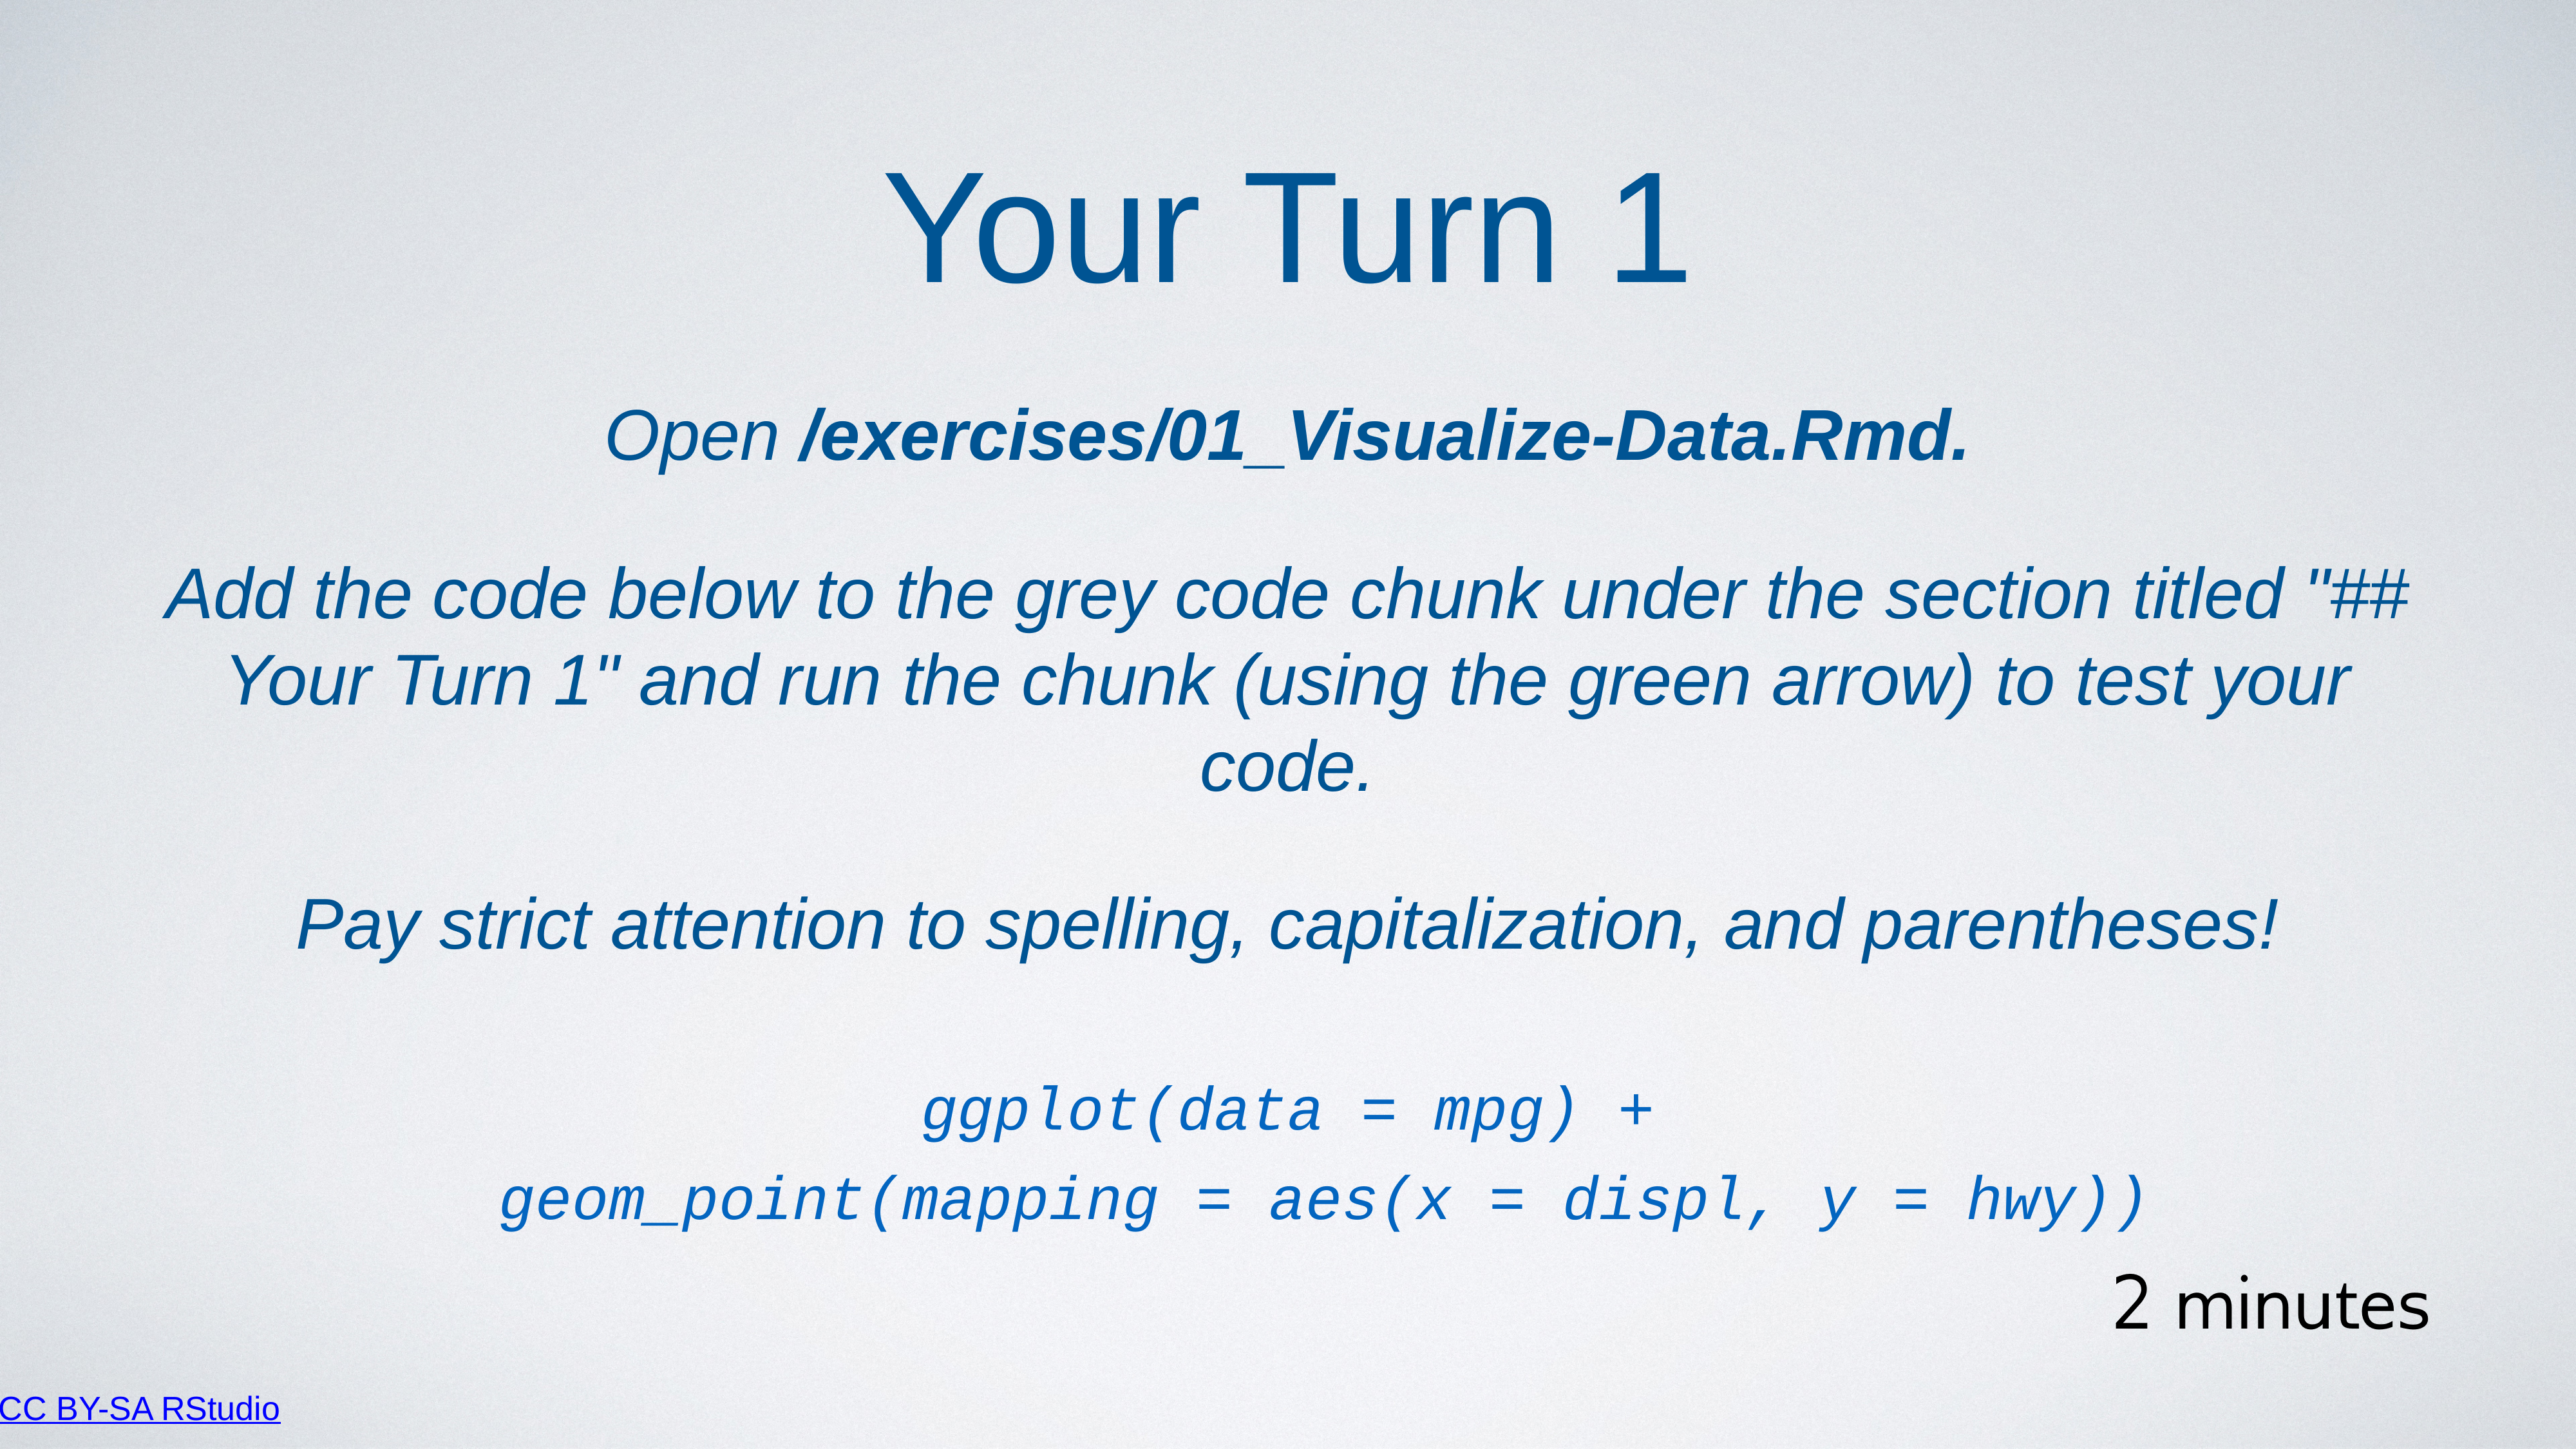

Your Turn 1
Open /exercises/01_Visualize-Data.Rmd.
Add the code below to the grey code chunk under the section titled "## Your Turn 1" and run the chunk (using the green arrow) to test your code.
Pay strict attention to spelling, capitalization, and parentheses!

ggplot(data = mpg) +
  geom_point(mapping = aes(x = displ, y = hwy))
2 minutes